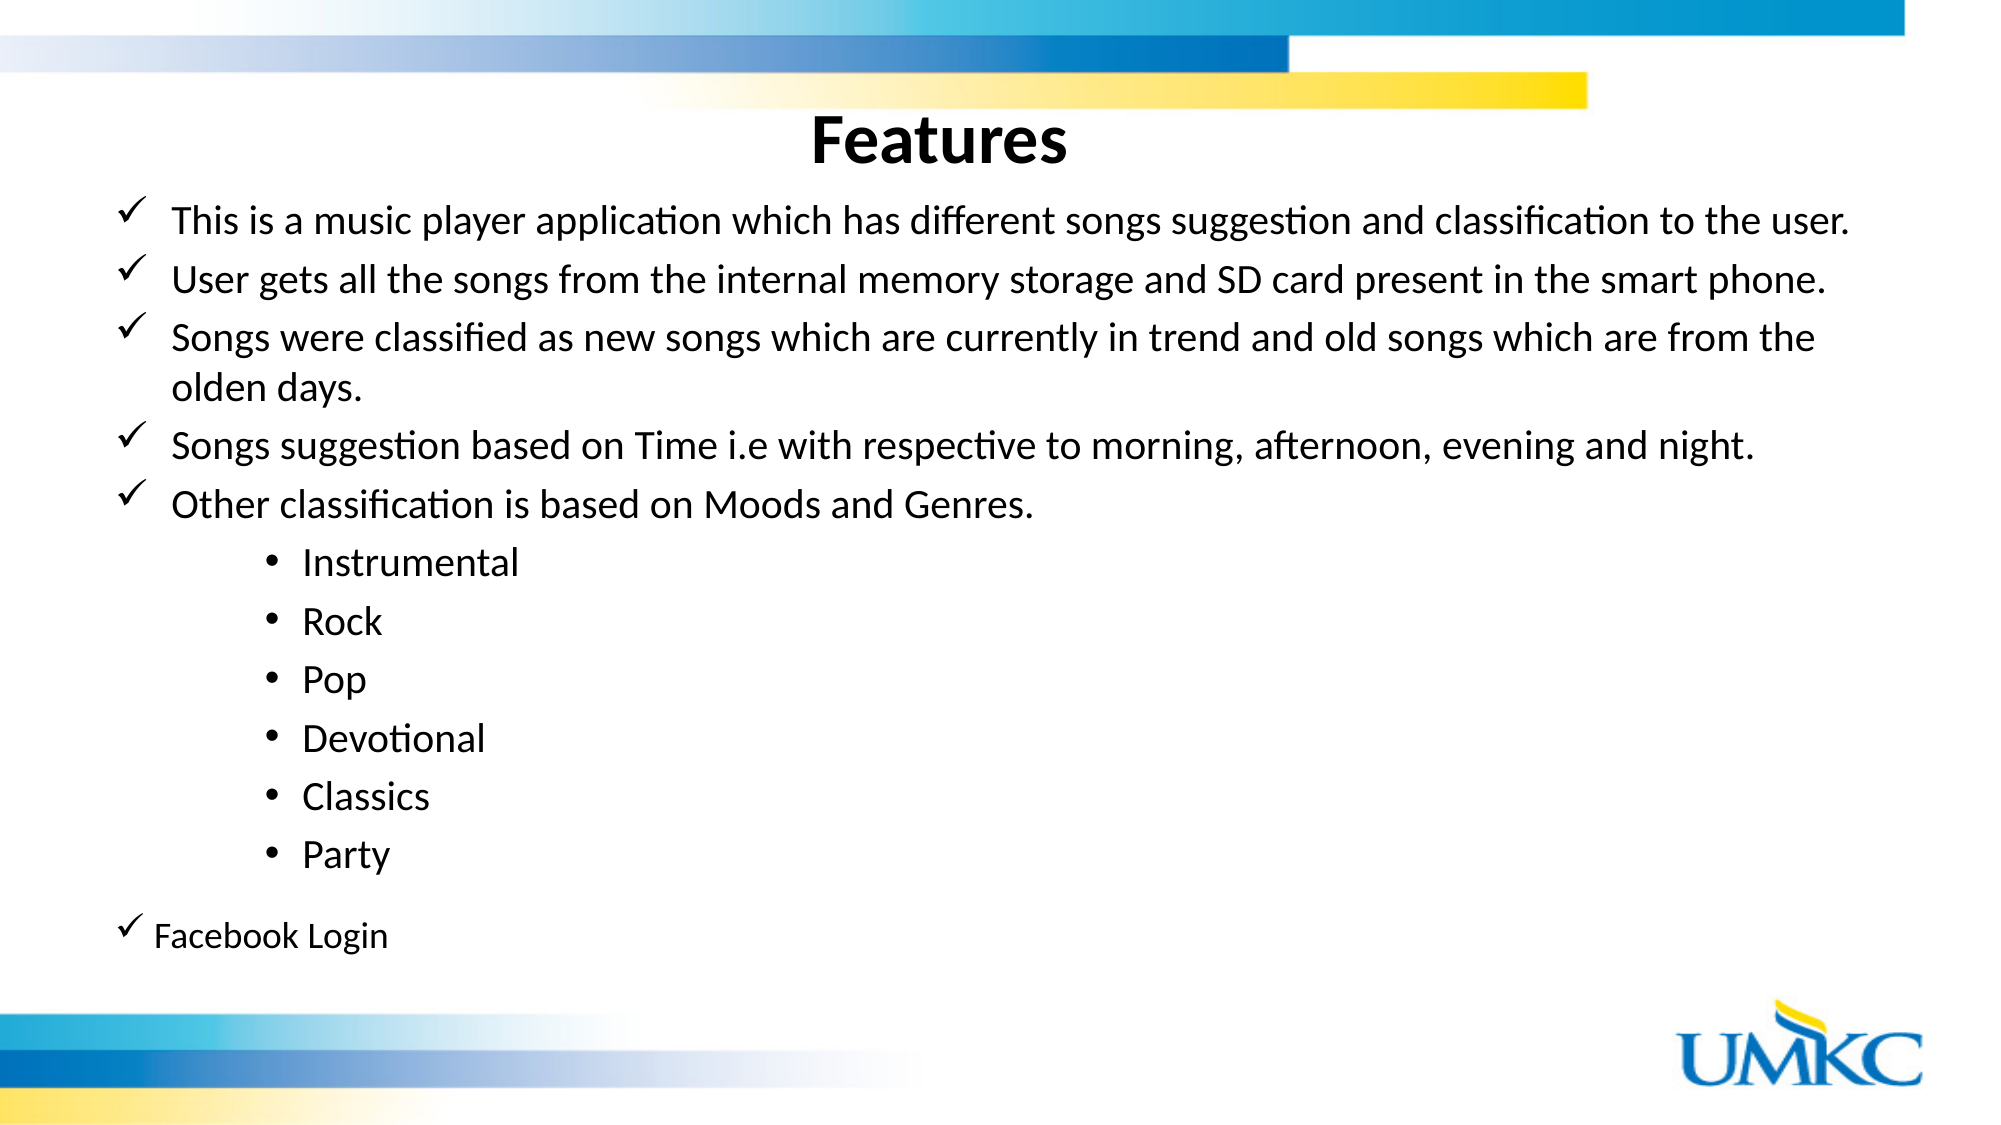

# Features
This is a music player application which has different songs suggestion and classification to the user.
User gets all the songs from the internal memory storage and SD card present in the smart phone.
Songs were classified as new songs which are currently in trend and old songs which are from the olden days.
Songs suggestion based on Time i.e with respective to morning, afternoon, evening and night.
Other classification is based on Moods and Genres.
Instrumental
Rock
Pop
Devotional
Classics
Party

 Facebook Login